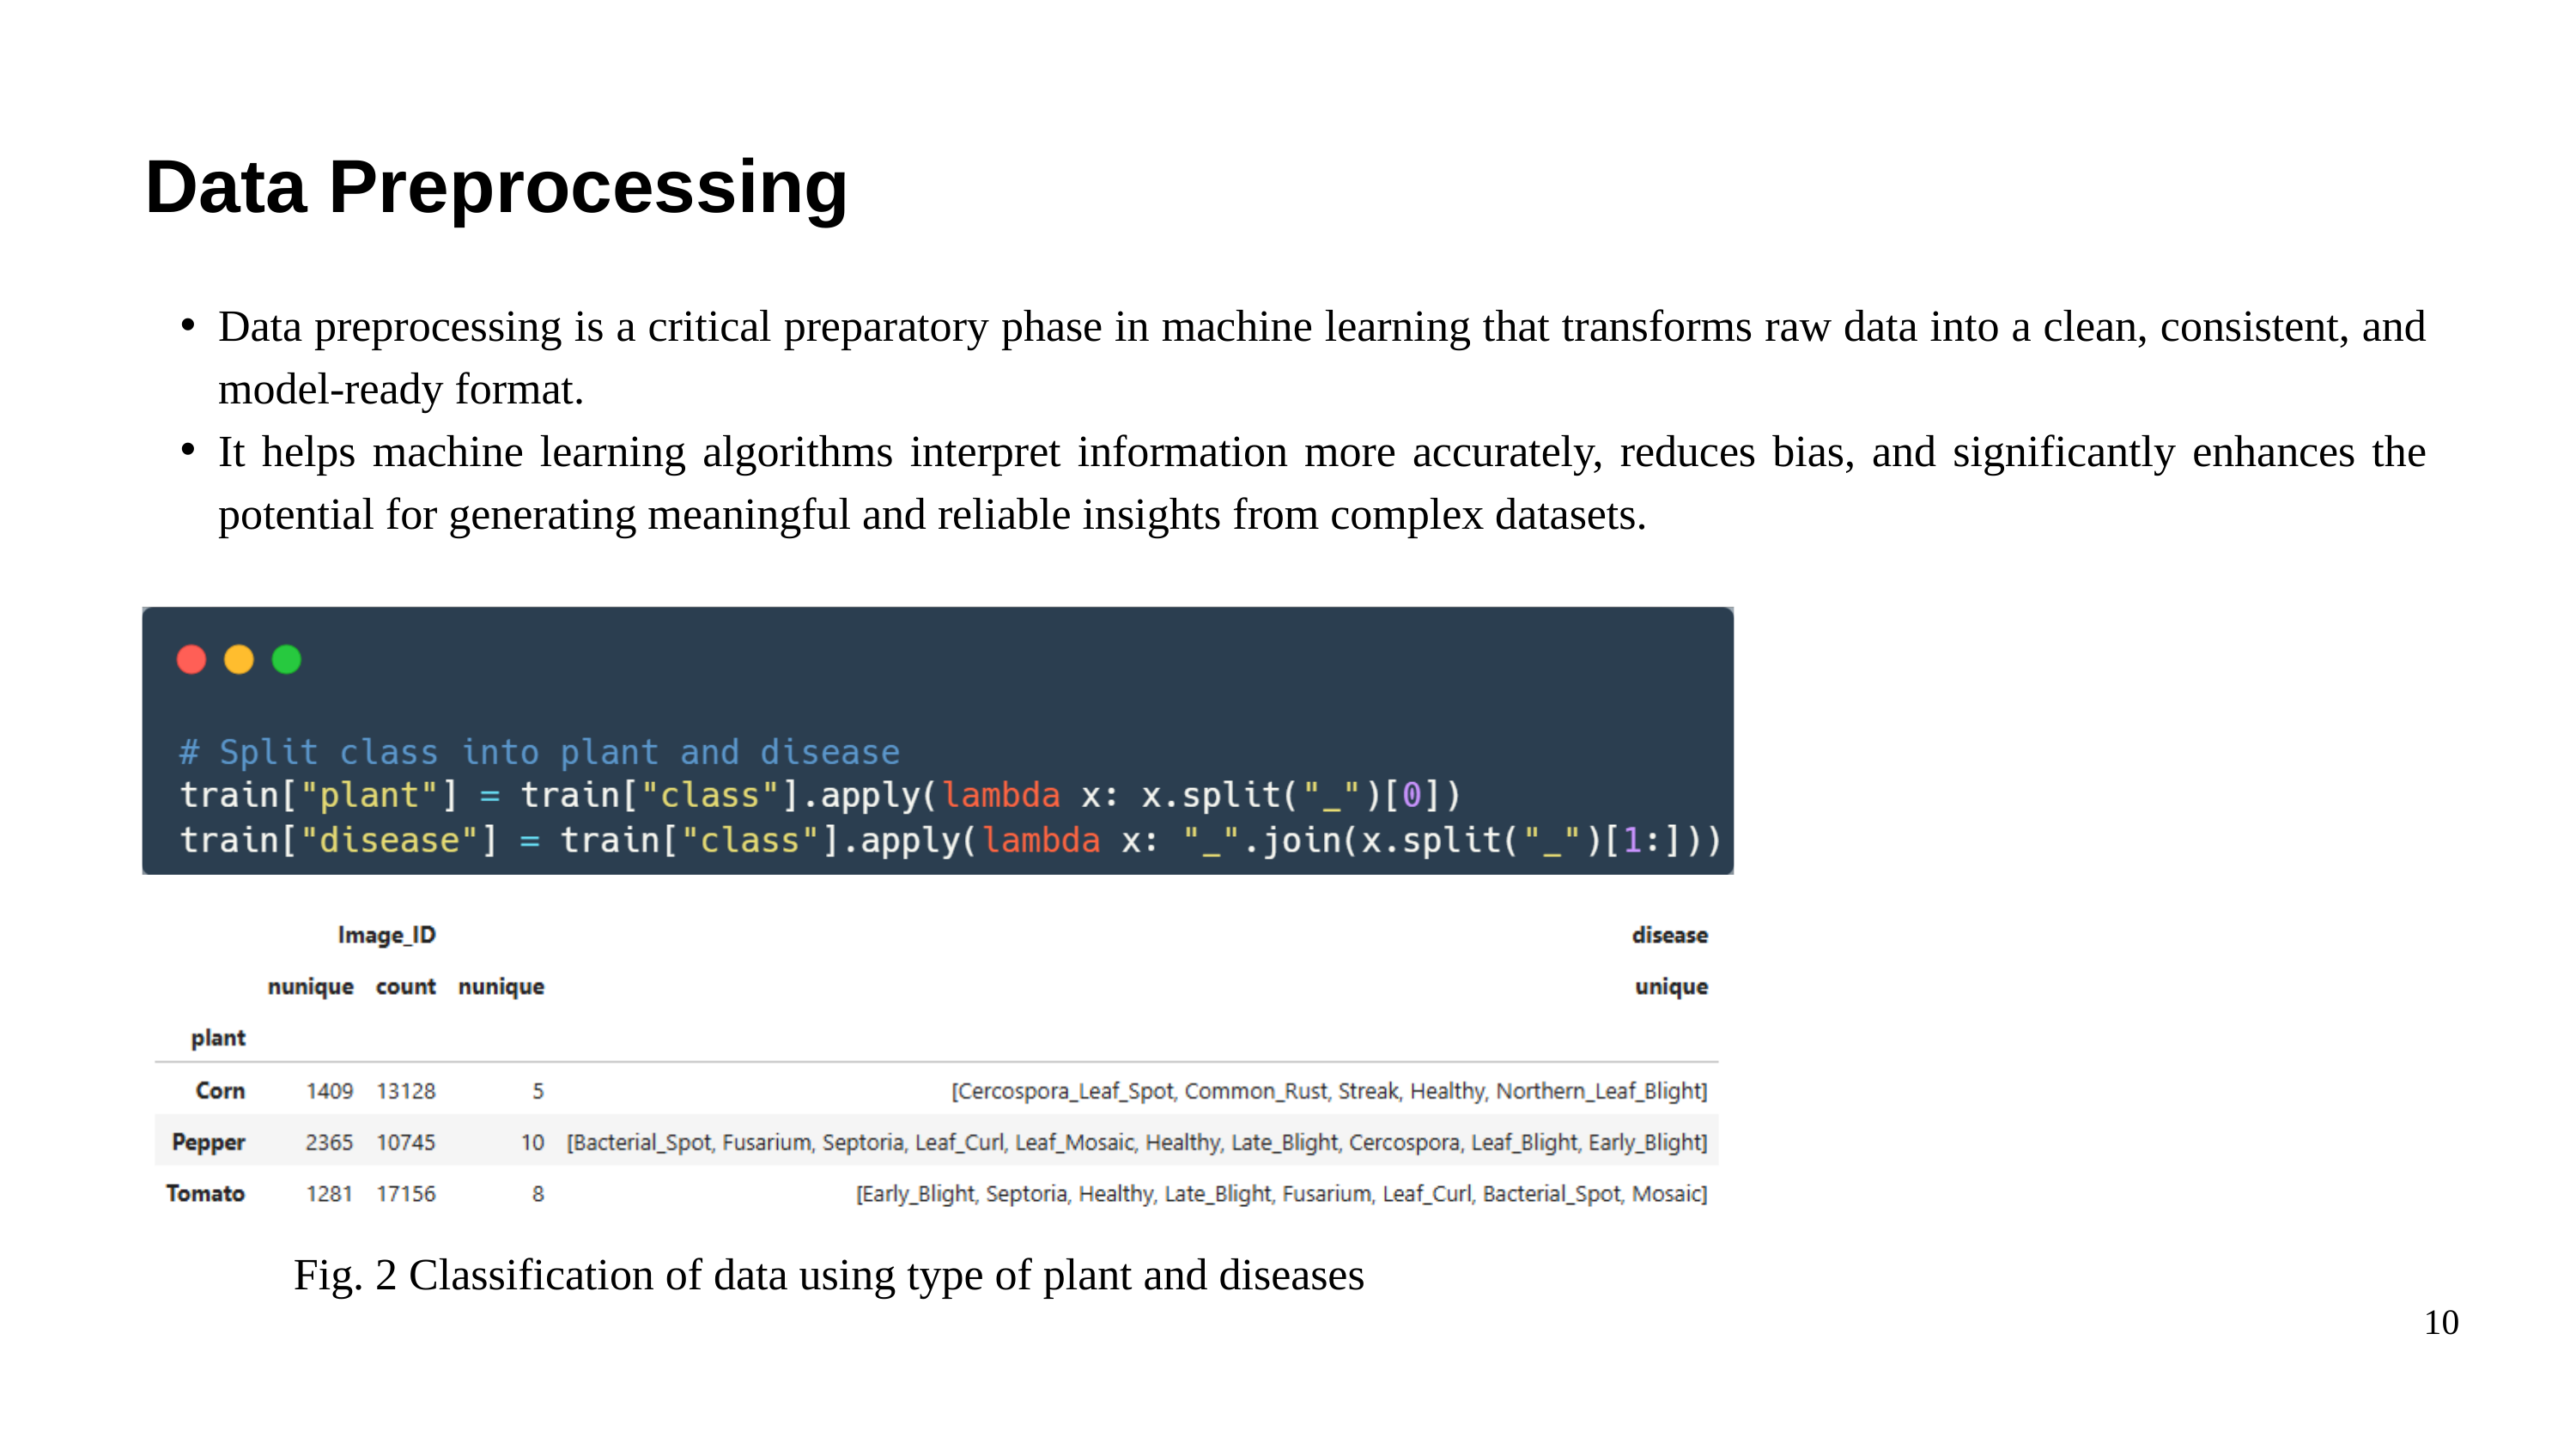

Data Preprocessing
Data preprocessing is a critical preparatory phase in machine learning that transforms raw data into a clean, consistent, and model-ready format.
It helps machine learning algorithms interpret information more accurately, reduces bias, and significantly enhances the potential for generating meaningful and reliable insights from complex datasets.

Fig. 2 Classification of data using type of plant and diseases
10